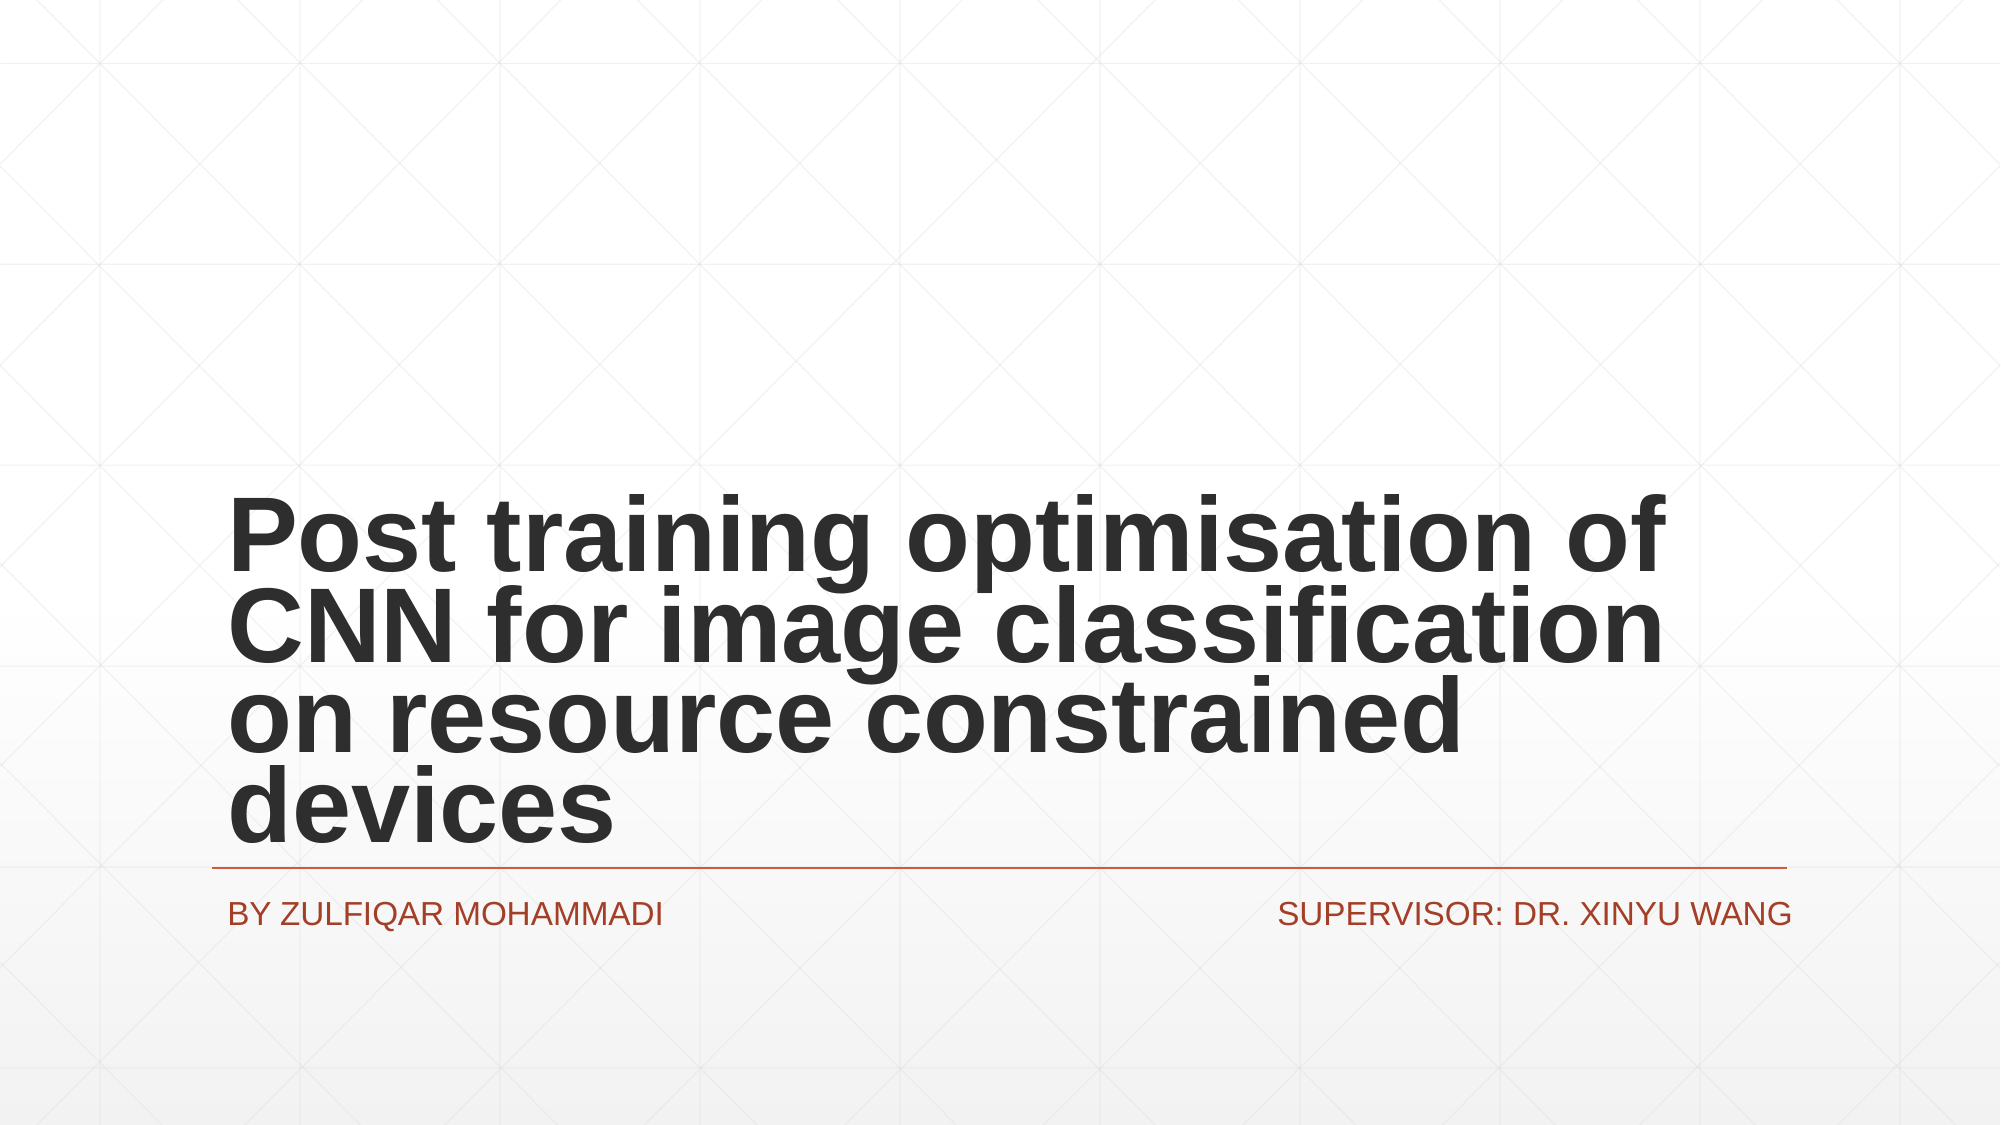

# Post training optimisation of CNN for image classification on resource constrained devices
BY ZULFIQAR MOHAMMADI					SUPERVISOR: DR. XINYU WANG